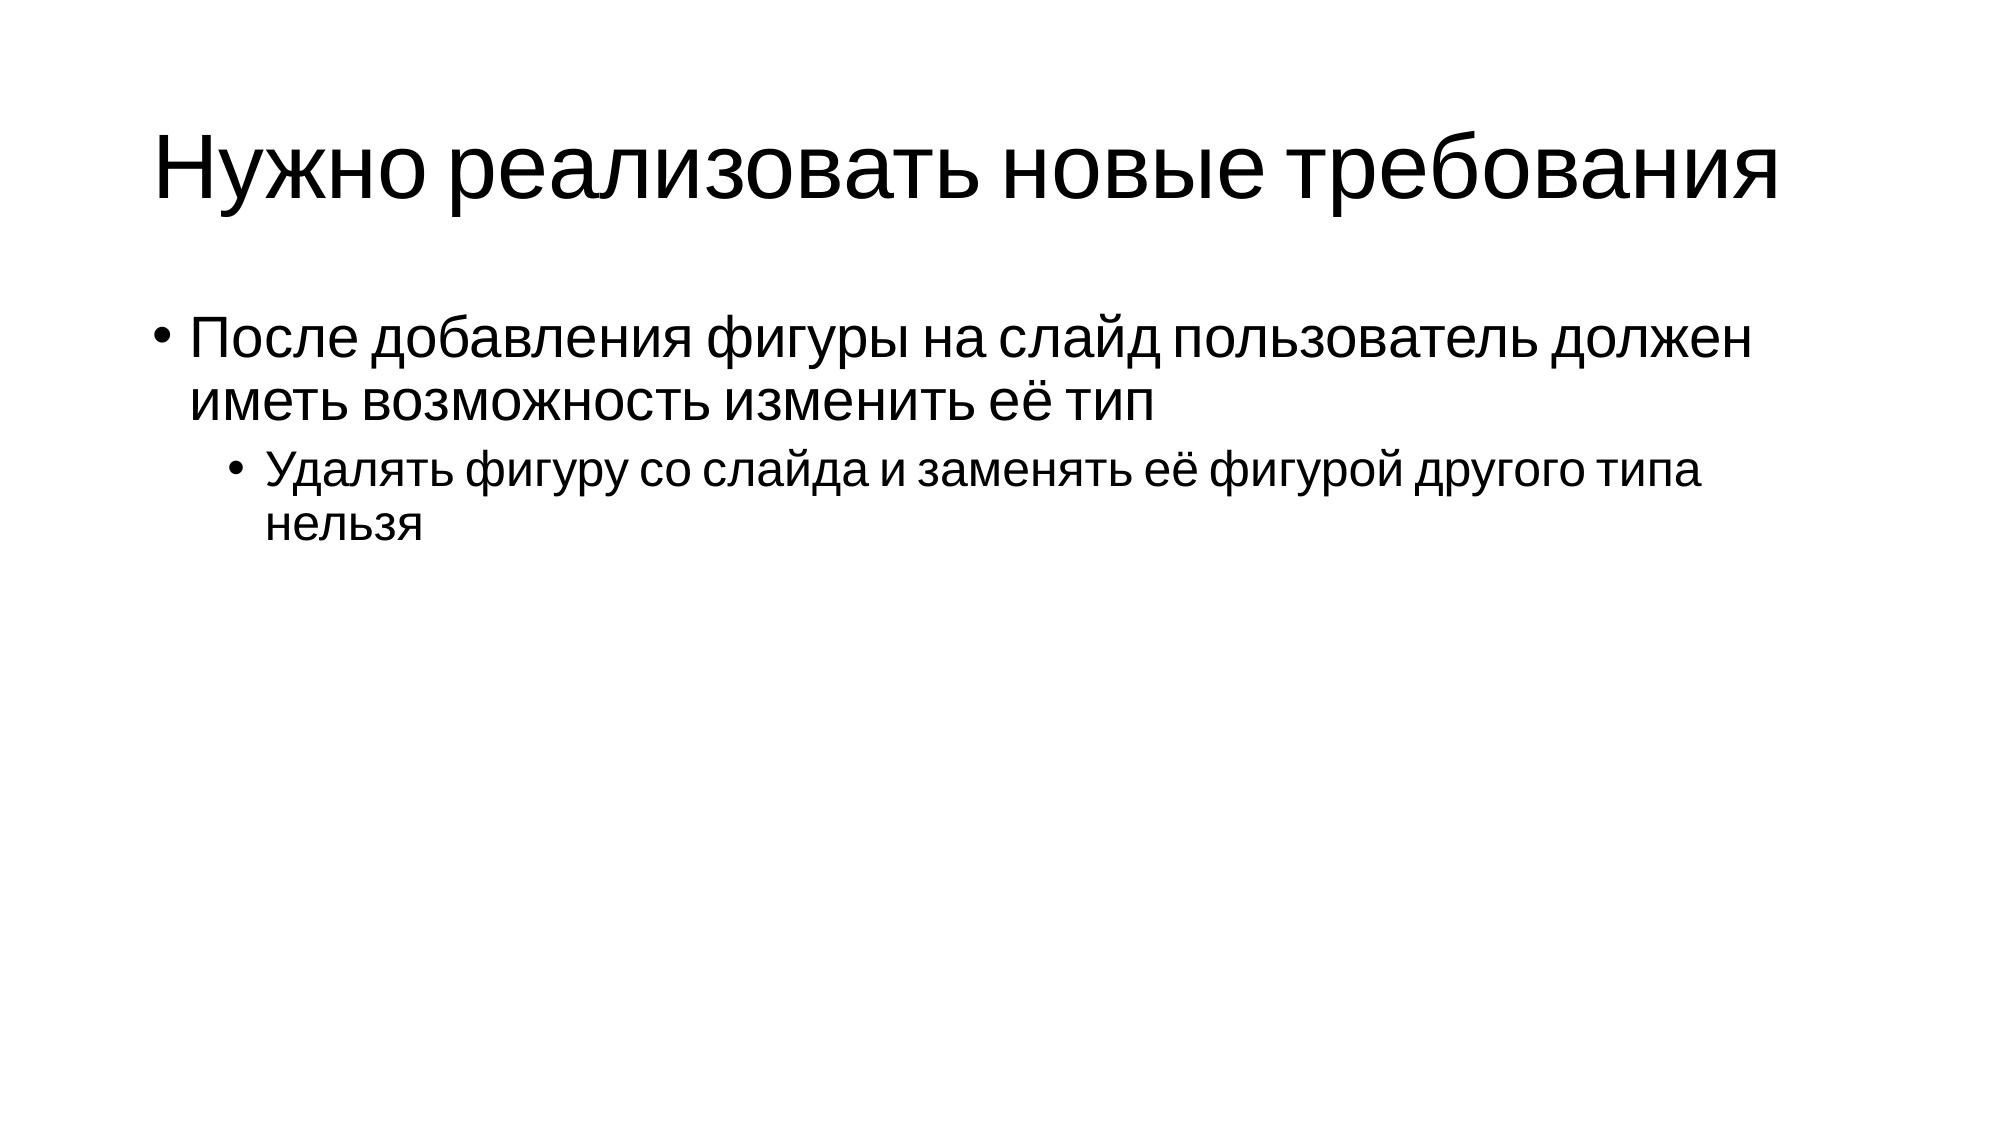

# Нужно реализовать новые требования
После добавления фигуры на слайд пользователь должен иметь возможность изменить её тип
Удалять фигуру со слайда и заменять её фигурой другого типа нельзя